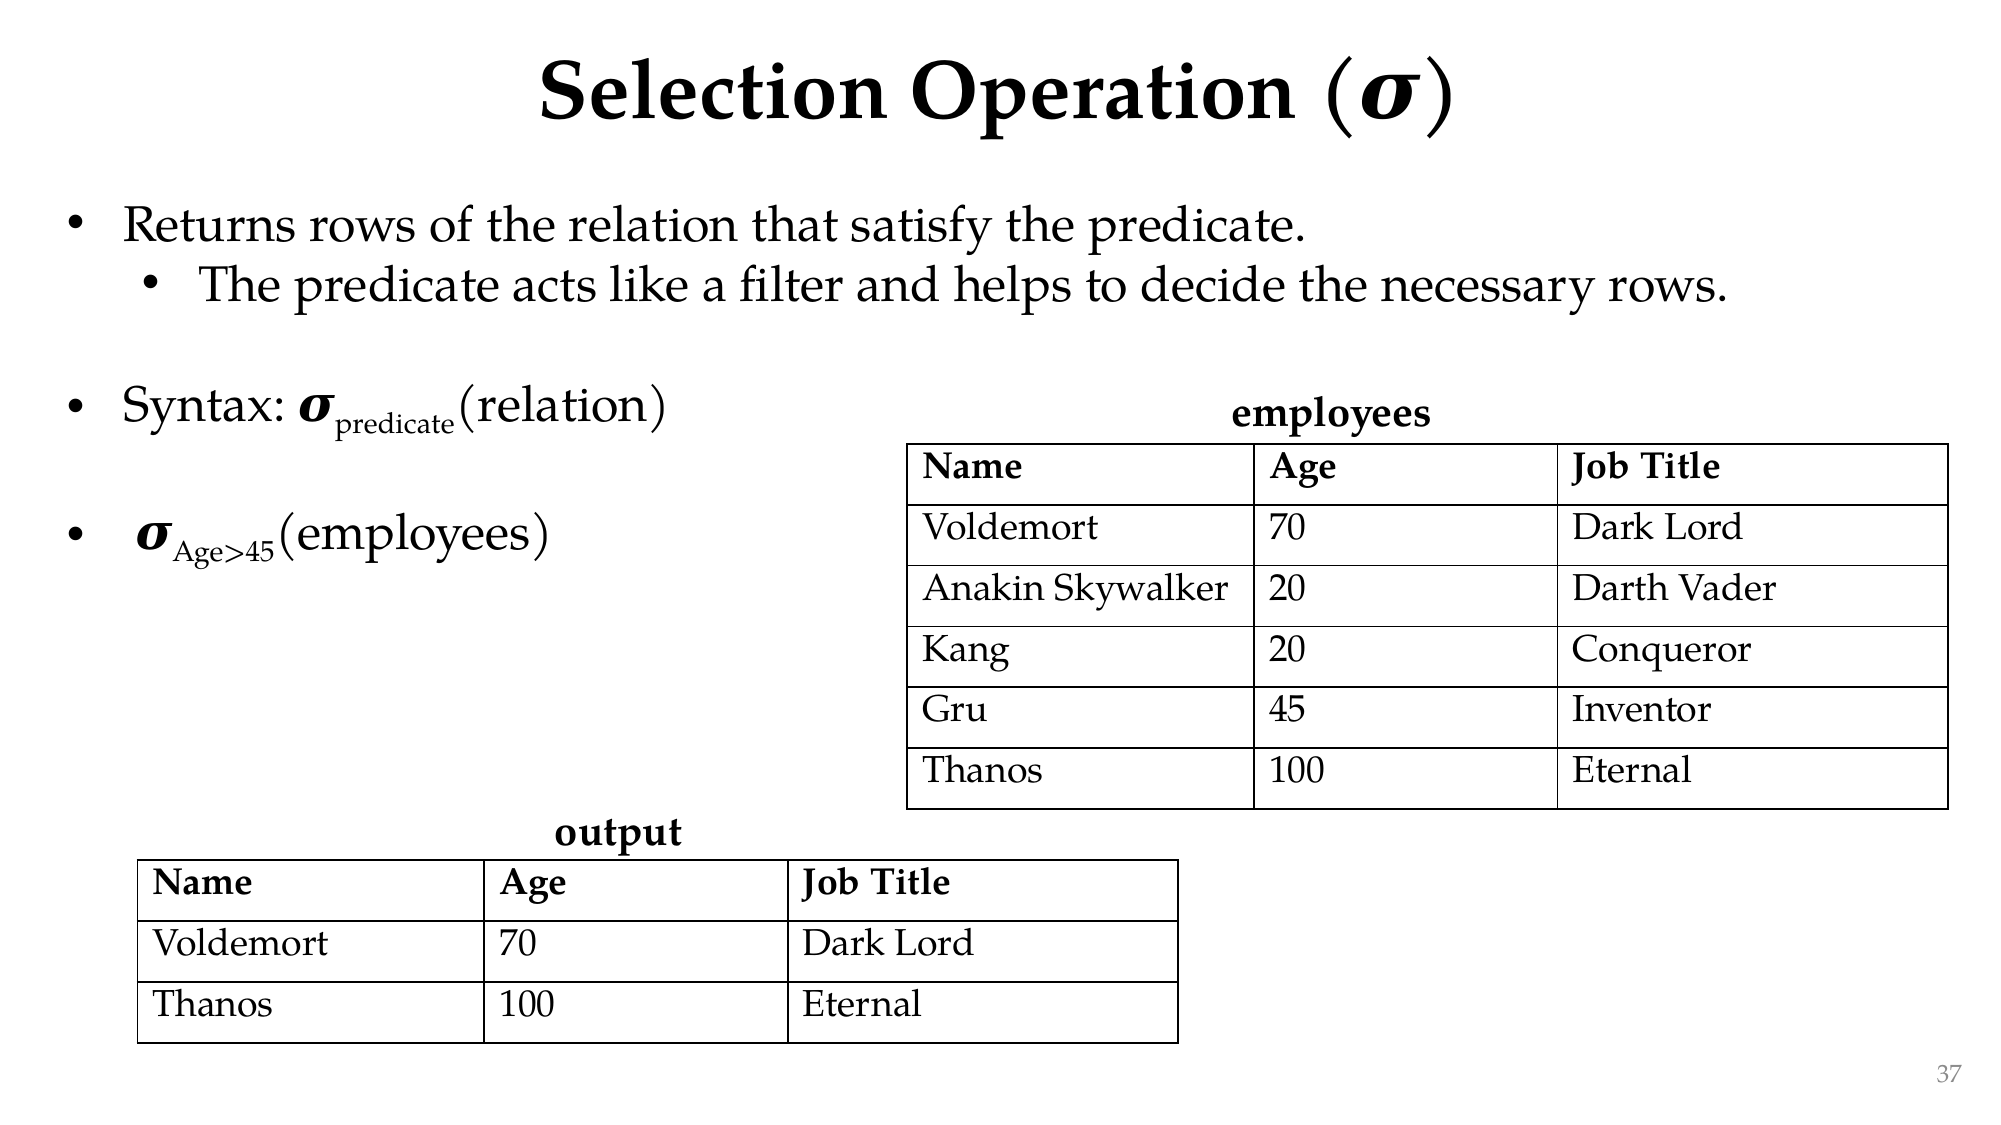

# Selection Operation (𝝈)
Returns rows of the relation that satisfy the predicate.
The predicate acts like a filter and helps to decide the necessary rows.

Syntax: 𝝈predicate(relation)

 𝝈Age>45(employees)
employees
| Name | Age | Job Title |
| --- | --- | --- |
| Voldemort | 70 | Dark Lord |
| Anakin Skywalker | 20 | Darth Vader |
| Kang | 20 | Conqueror |
| Gru | 45 | Inventor |
| Thanos | 100 | Eternal |
output
| Name | Age | Job Title |
| --- | --- | --- |
| Voldemort | 70 | Dark Lord |
| Thanos | 100 | Eternal |
37